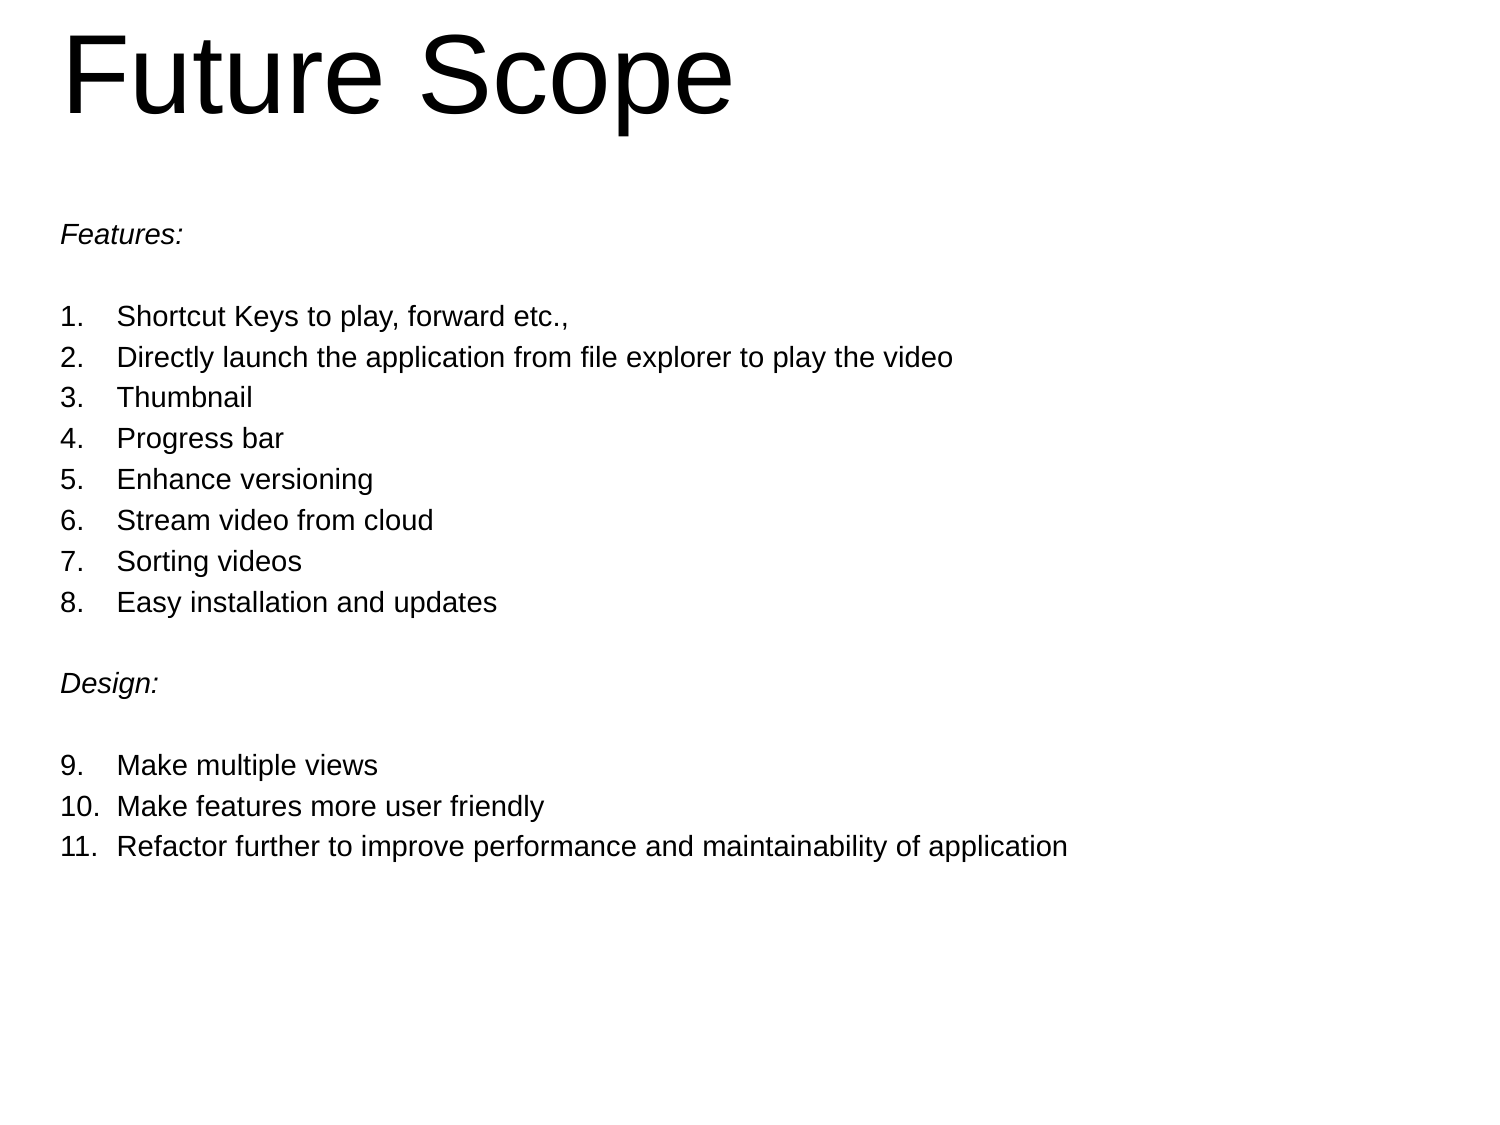

# Future Scope

Features:

Shortcut Keys to play, forward etc.,
Directly launch the application from file explorer to play the video
Thumbnail
Progress bar
Enhance versioning
Stream video from cloud
Sorting videos
Easy installation and updates

Design:

Make multiple views
Make features more user friendly
Refactor further to improve performance and maintainability of application